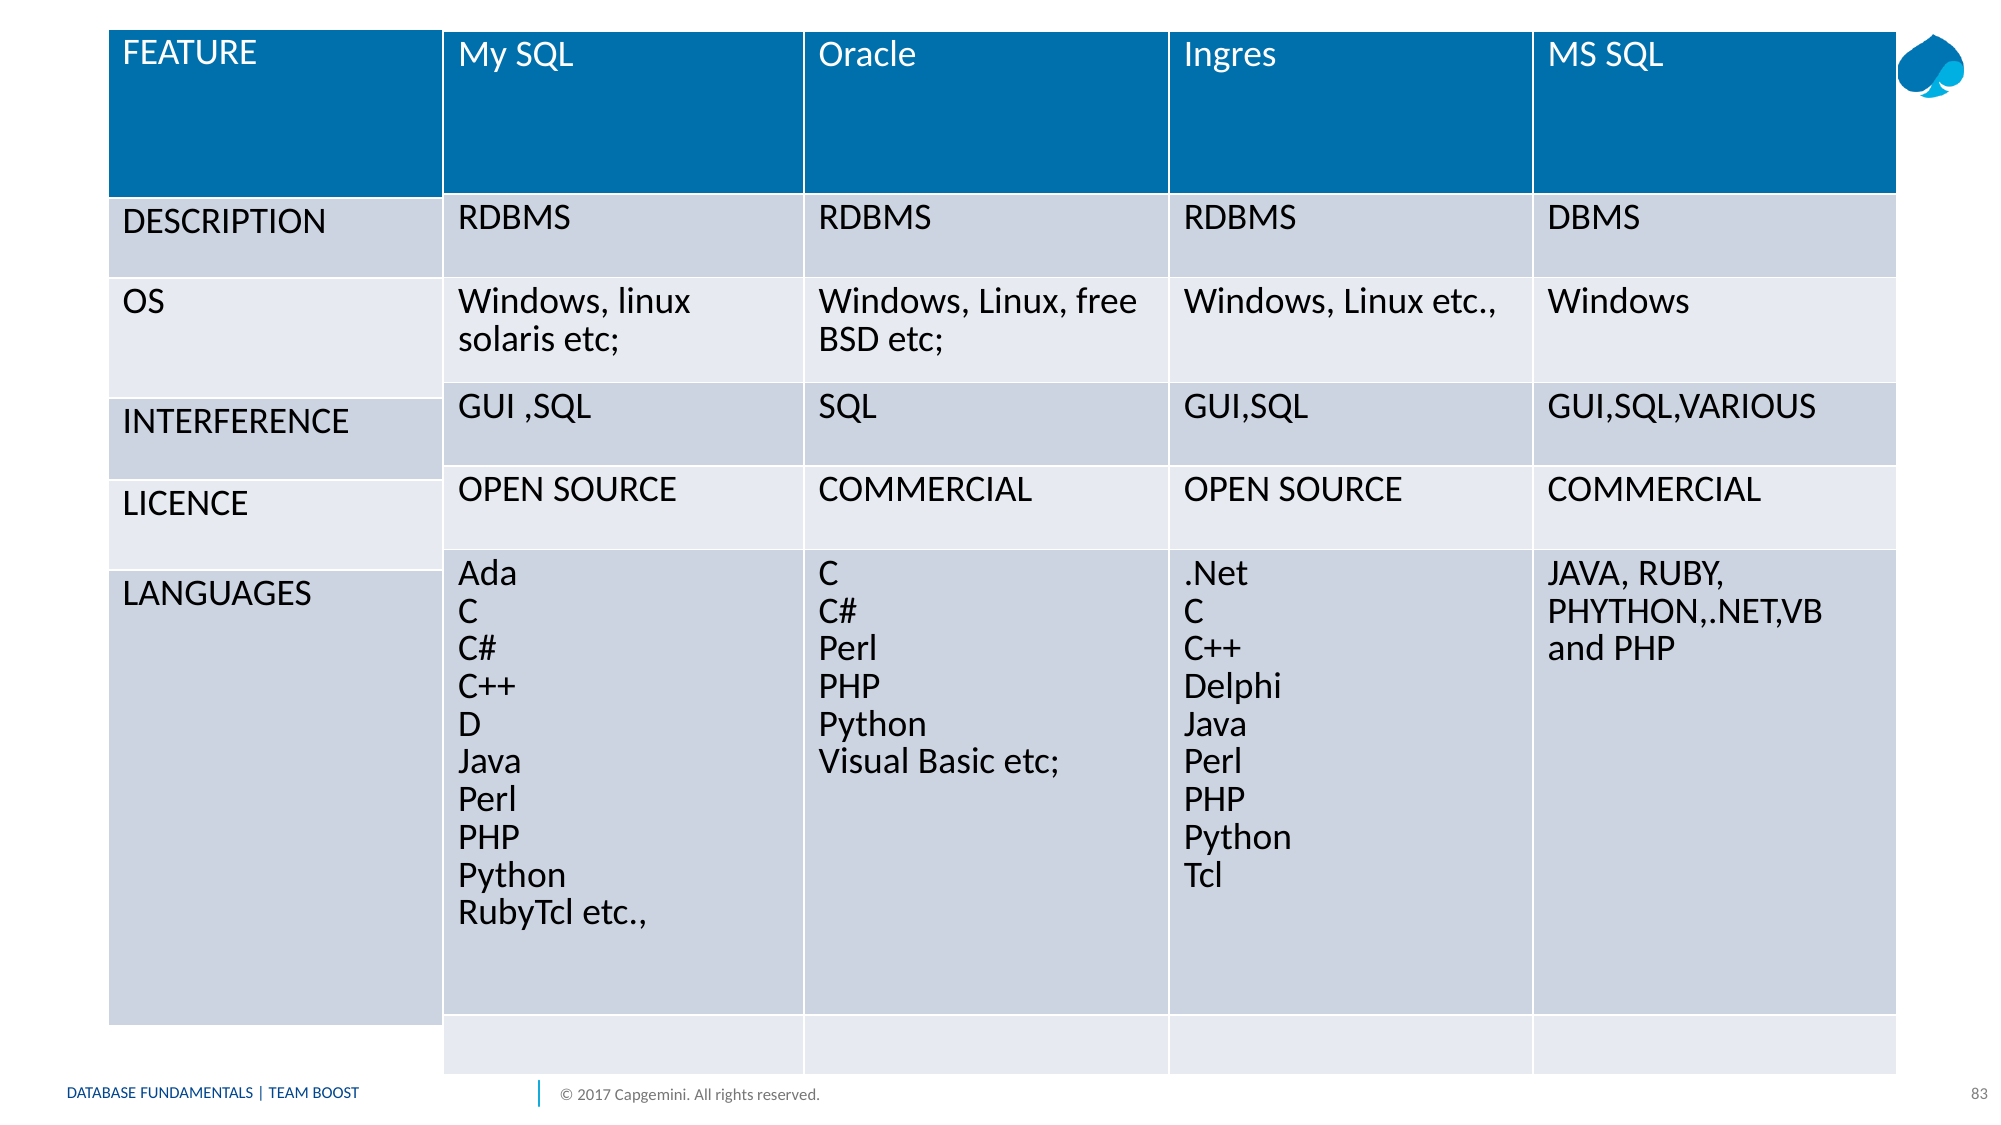

| FEATURE |
| --- |
| DESCRIPTION |
| OS |
| INTERFERENCE |
| LICENCE |
| LANGUAGES |
| My SQL | Oracle | Ingres | MS SQL |
| --- | --- | --- | --- |
| RDBMS | RDBMS | RDBMS | DBMS |
| Windows, linux solaris etc; | Windows, Linux, free BSD etc; | Windows, Linux etc., | Windows |
| GUI ,SQL | SQL | GUI,SQL | GUI,SQL,VARIOUS |
| OPEN SOURCE | COMMERCIAL | OPEN SOURCE | COMMERCIAL |
| Ada C C# C++ D Java Perl PHP Python RubyTcl etc., | C C# Perl PHP Python Visual Basic etc; | .Net C C++ Delphi Java  Perl PHP Python Tcl | JAVA, RUBY, PHYTHON,.NET,VB and PHP |
|  |  |  |  |